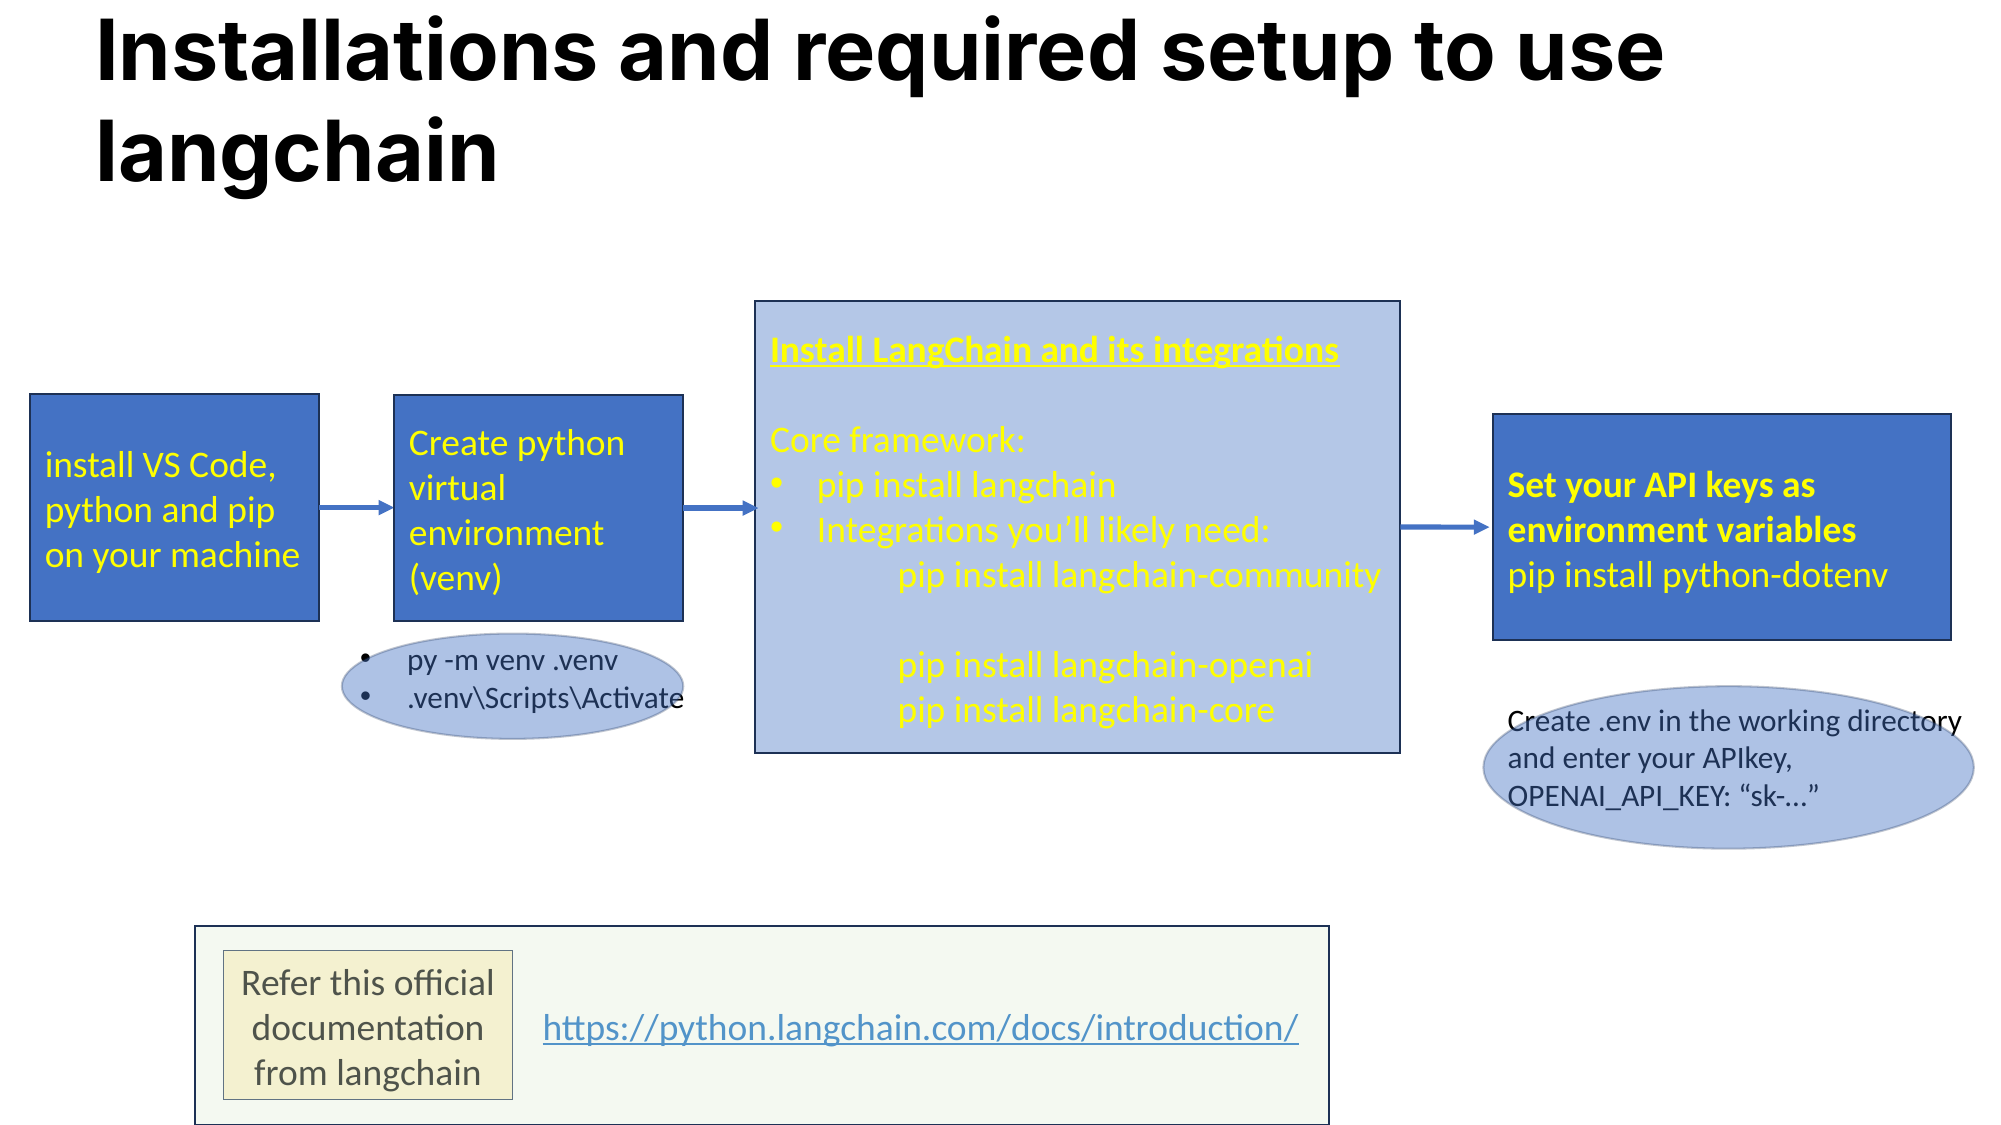

# Installations and required setup to use langchain
Install LangChain and its integrations

Core framework:
pip install langchain
Integrations you’ll likely need:
               pip install langchain-community
               pip install langchain-openai
               pip install langchain-core
install VS Code, python and pip on your machine
Create python virtual environment
(venv)
Set your API keys as environment variables
pip install python-dotenv
py -m venv .venv
.venv\Scripts\Activate

Create .env in the working directory and enter your APIkey, OPENAI_API_KEY: “sk-…”

Refer this official documentation from langchain
https://python.langchain.com/docs/introduction/